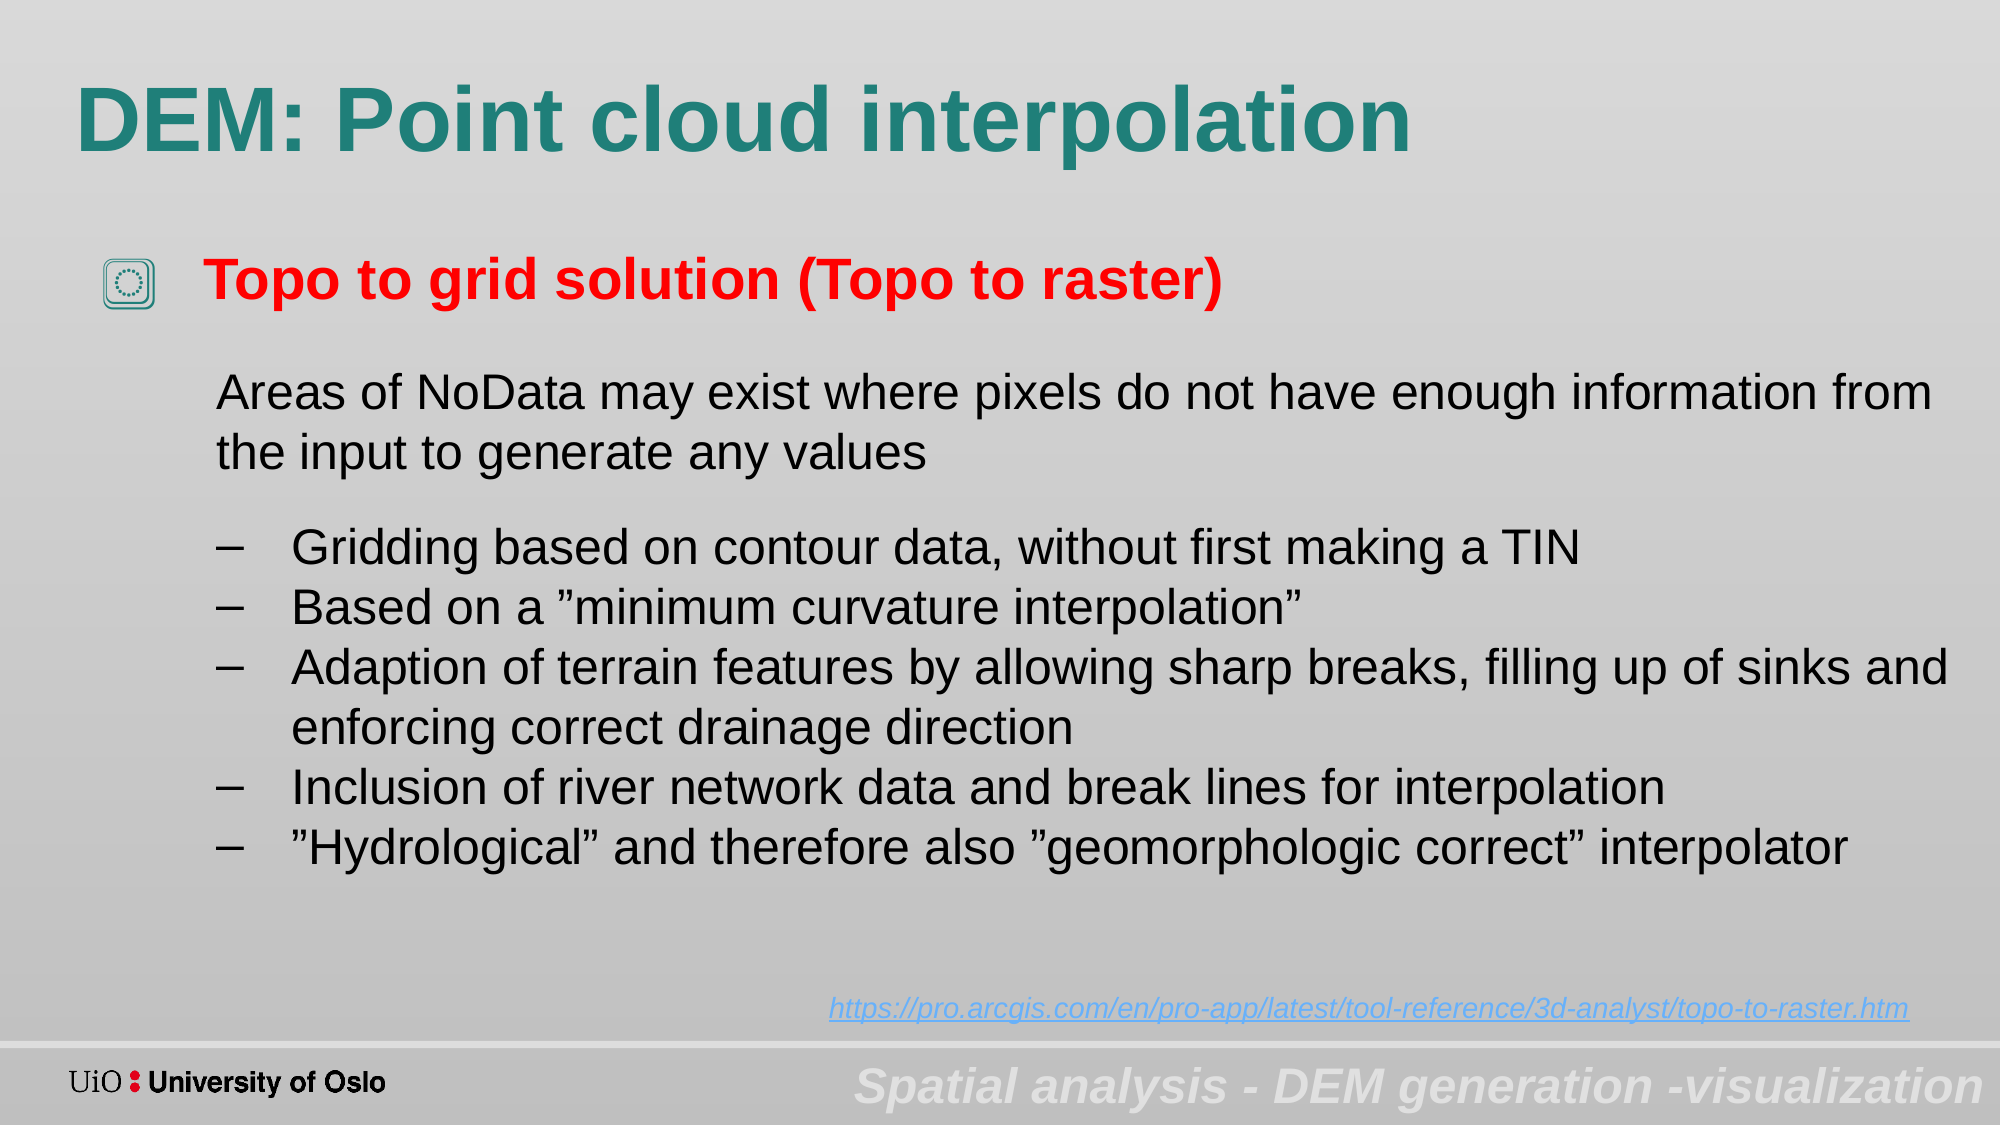

DEM: Point cloud interpolation
Topo to grid solution (Topo to raster)

Areas of NoData may exist where pixels do not have enough information from the input to generate any values

Gridding based on contour data, without first making a TIN
Based on a ”minimum curvature interpolation”
Adaption of terrain features by allowing sharp breaks, filling up of sinks and enforcing correct drainage direction
Inclusion of river network data and break lines for interpolation
”Hydrological” and therefore also ”geomorphologic correct” interpolator
https://pro.arcgis.com/en/pro-app/latest/tool-reference/3d-analyst/topo-to-raster.htm